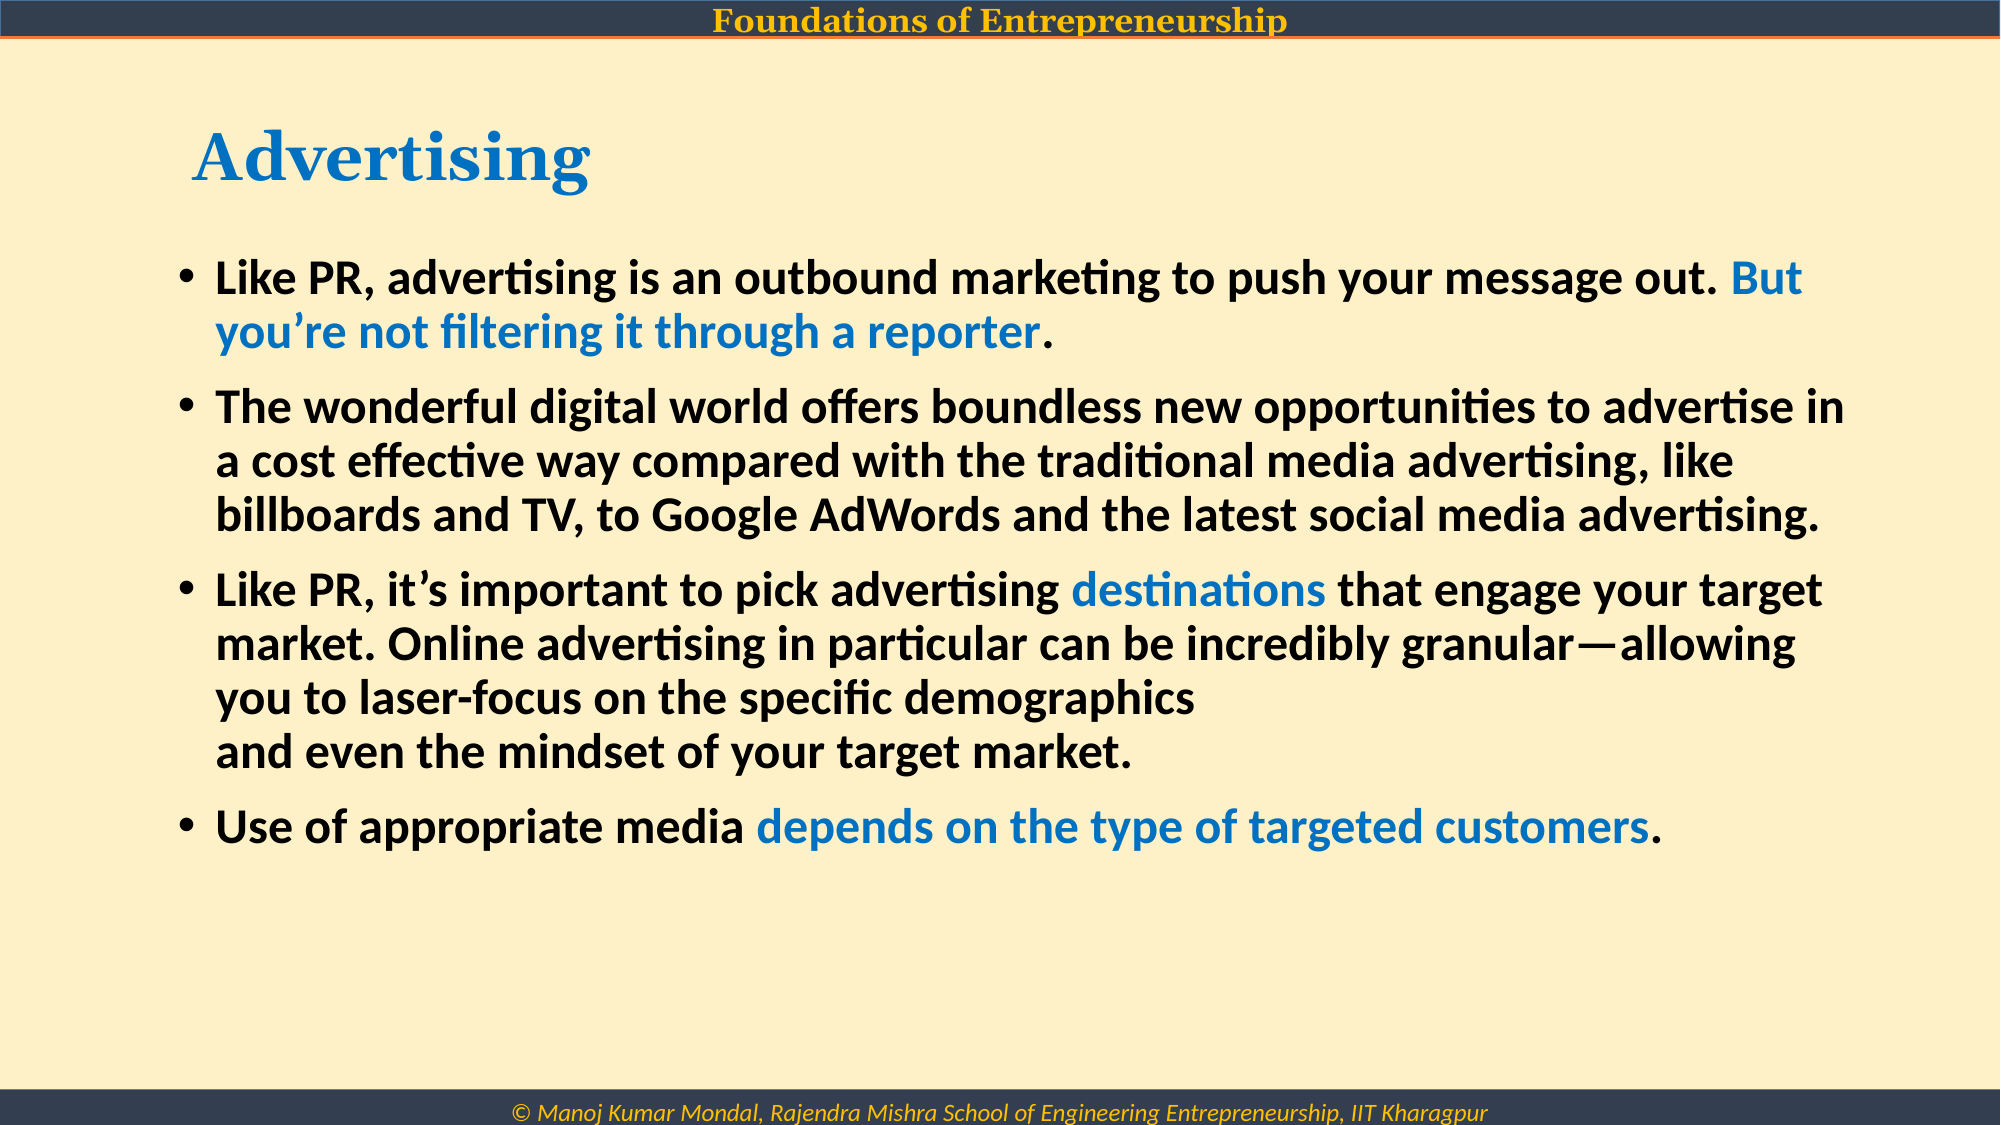

# Advertising
Like PR, advertising is an outbound marketing to push your message out. But you’re not filtering it through a reporter.
The wonderful digital world offers boundless new opportunities to advertise in a cost effective way compared with the traditional media advertising, like billboards and TV, to Google AdWords and the latest social media advertising.
Like PR, it’s important to pick advertising destinations that engage your target market. Online advertising in particular can be incredibly granular—allowing you to laser-focus on the specific demographics
and even the mindset of your target market.
Use of appropriate media depends on the type of targeted customers.